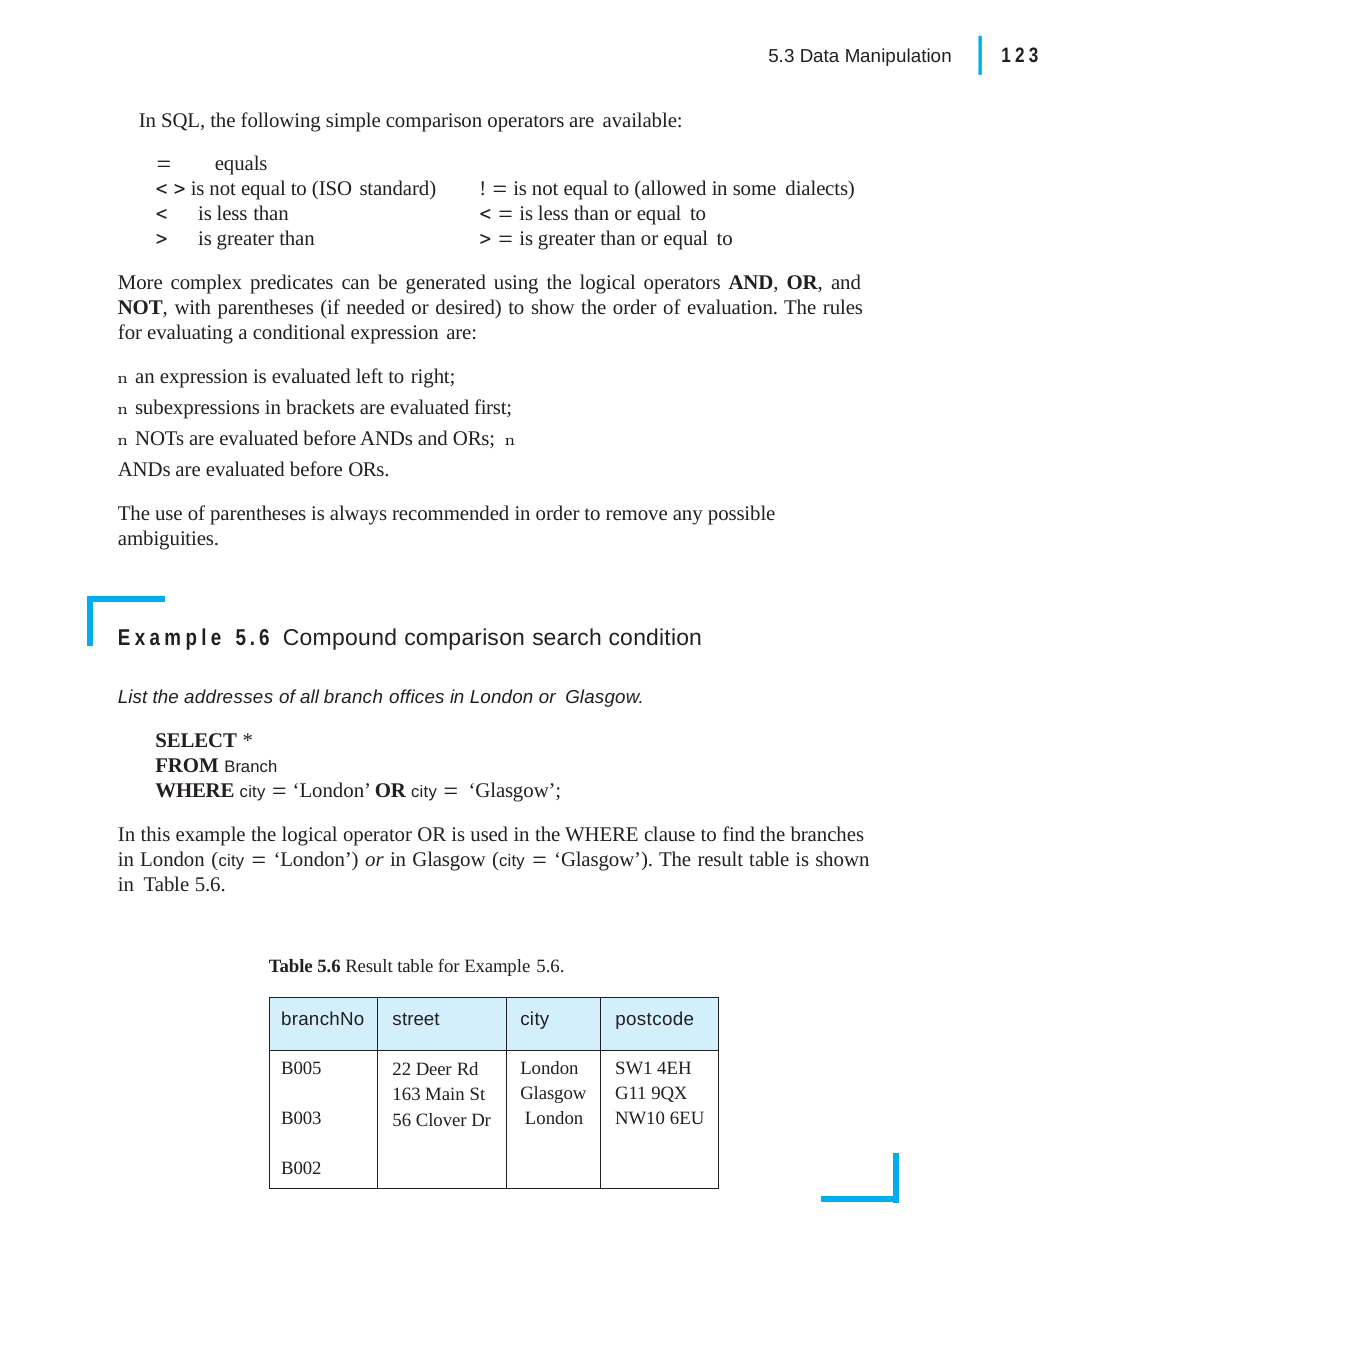

|
123
5.3 Data Manipulation
In SQL, the following simple comparison operators are available:
=	equals
< > is not equal to (ISO standard)
<	is less than
! = is not equal to (allowed in some dialects)
< = is less than or equal to
> = is greater than or equal to
>	is greater than
More complex predicates can be generated using the logical operators AND, OR, and  NOT, with parentheses (if needed or desired) to show the order of evaluation. The rules  for evaluating a conditional expression are:
n an expression is evaluated left to right;
n subexpressions in brackets are evaluated first;  n NOTs are evaluated before ANDs and ORs;  n ANDs are evaluated before ORs.
The use of parentheses is always recommended in order to remove any possible  ambiguities.

Example 5.6 Compound comparison search condition

List the addresses of all branch offices in London or Glasgow.

SELECT *
FROM Branch
WHERE city = ‘London’ OR city = ‘Glasgow’;
In this example the logical operator OR is used in the WHERE clause to find the branches  in London (city = ‘London’) or in Glasgow (city = ‘Glasgow’). The result table is shown in  Table 5.6.
Table 5.6 Result table for Example 5.6.
| branchNo | street | city | postcode |
| --- | --- | --- | --- |
| B005 B003 B002 | 22 Deer Rd 163 Main St 56 Clover Dr | London Glasgow London | SW1 4EH G11 9QX NW10 6EU |